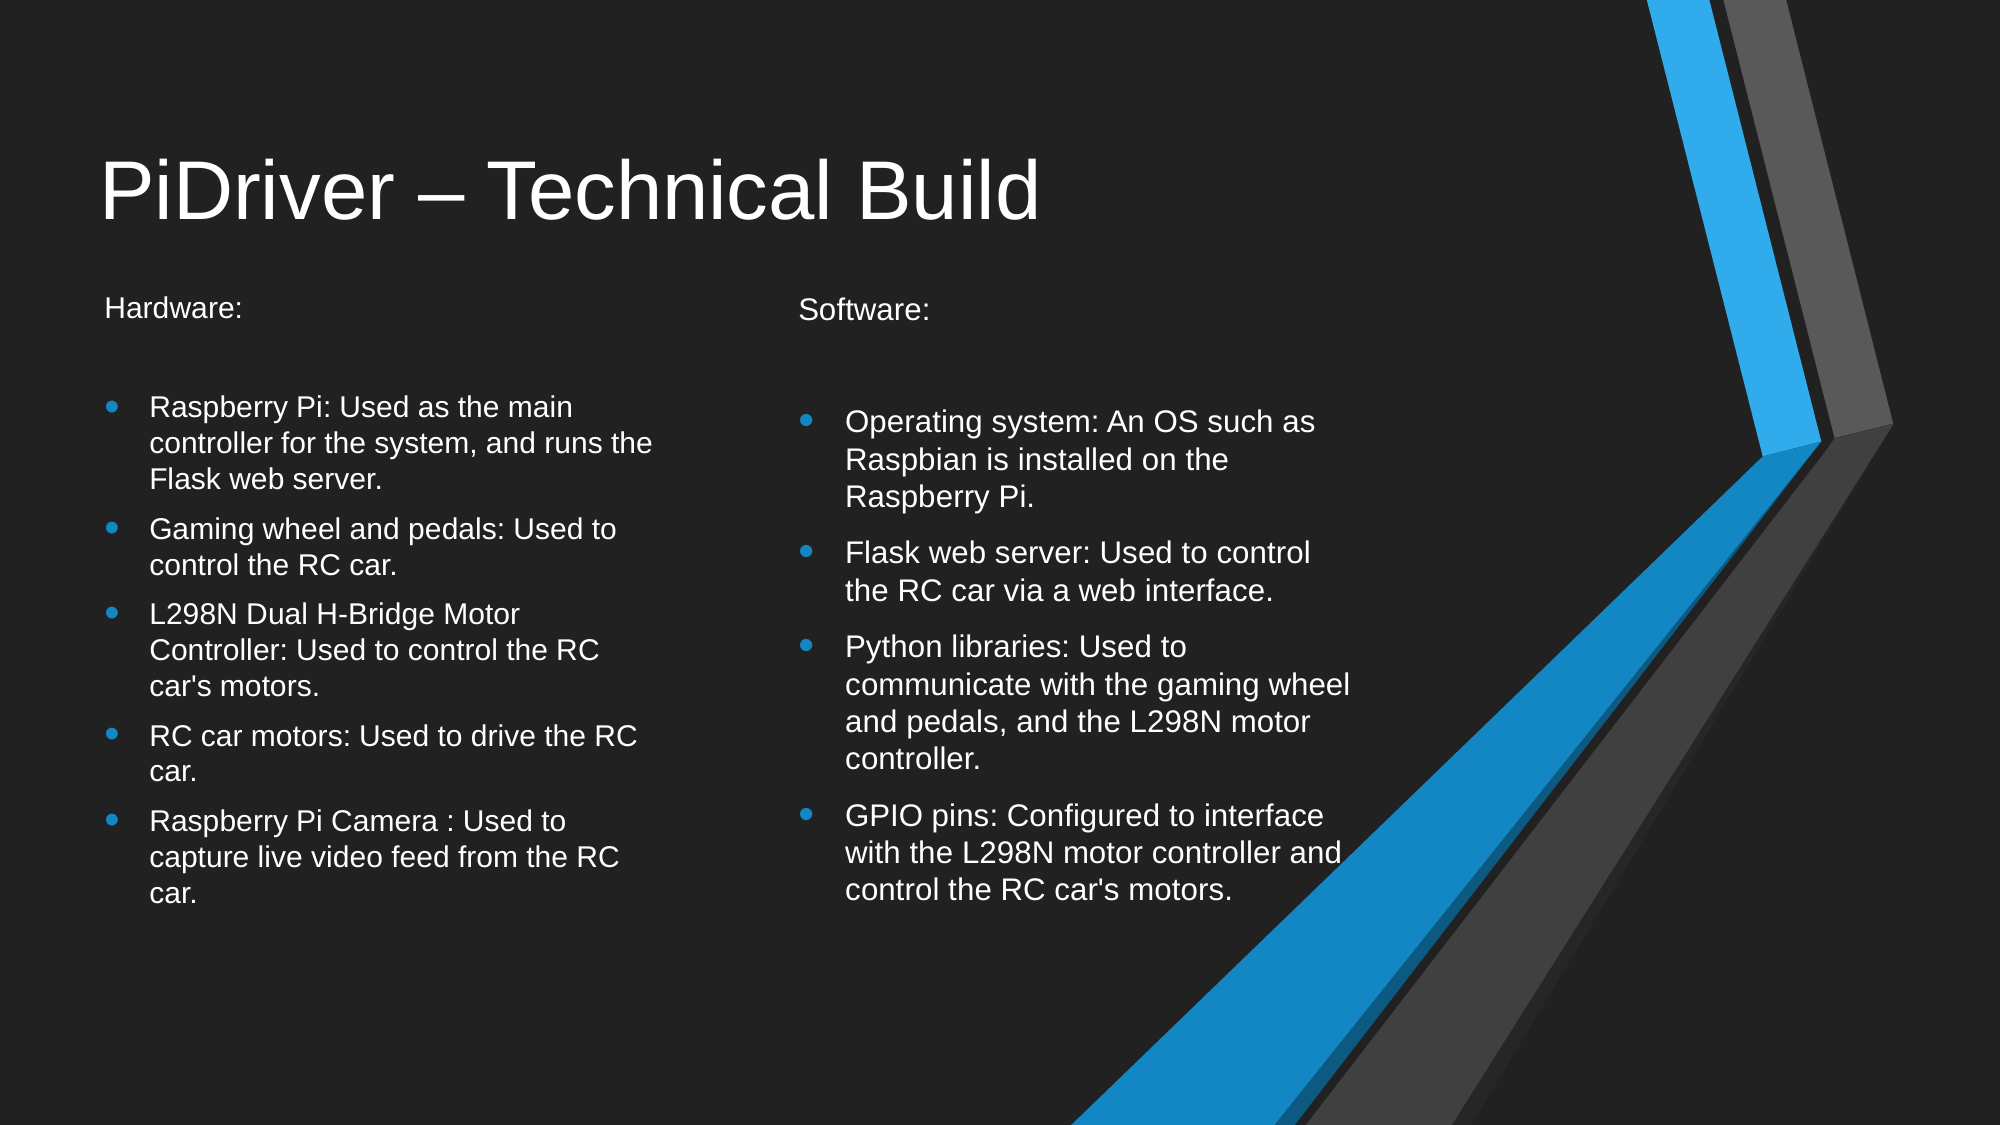

# PiDriver – Technical Build
Software:

Operating system: An OS such as Raspbian is installed on the Raspberry Pi.
Flask web server: Used to control the RC car via a web interface.
Python libraries: Used to communicate with the gaming wheel and pedals, and the L298N motor controller.
GPIO pins: Configured to interface with the L298N motor controller and control the RC car's motors.
Hardware:

Raspberry Pi: Used as the main controller for the system, and runs the Flask web server.
Gaming wheel and pedals: Used to control the RC car.
L298N Dual H-Bridge Motor Controller: Used to control the RC car's motors.
RC car motors: Used to drive the RC car.
Raspberry Pi Camera : Used to capture live video feed from the RC car.